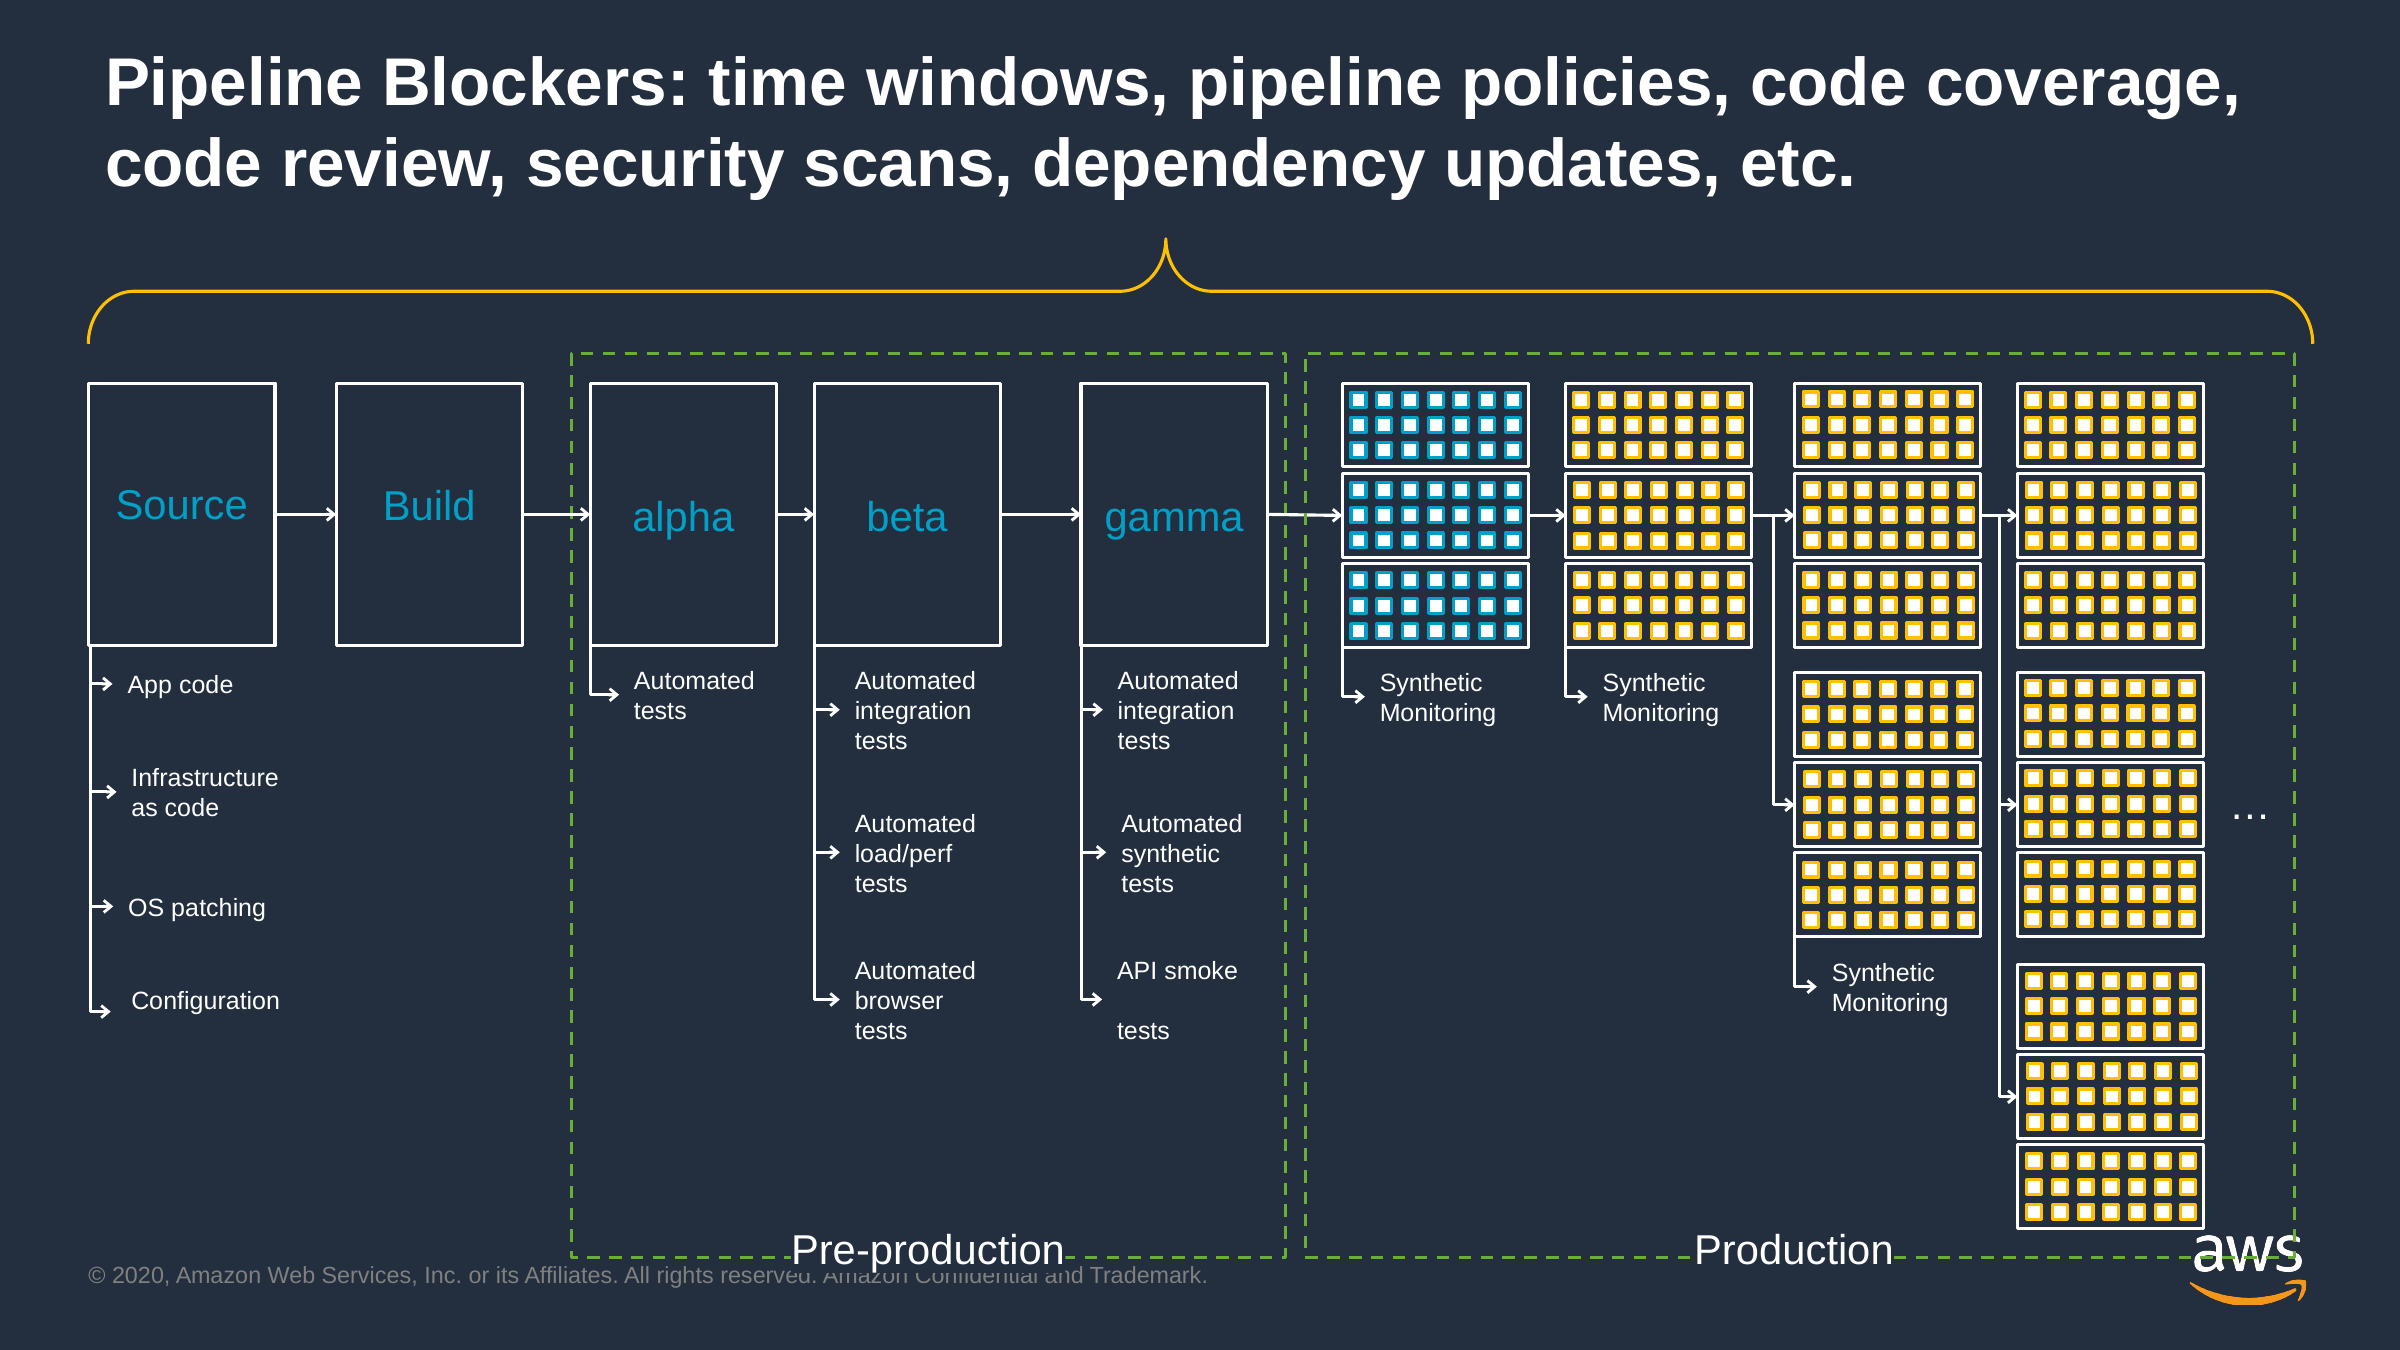

# Pipeline Blockers: time windows, pipeline policies, code coverage, code review, security scans, dependency updates, etc.

Source
Build

alpha
beta
gamma

Automated
integration
tests
Automated
integration
tests
Automated
tests
Synthetic
Monitoring
Synthetic
Monitoring
App code

Infrastructure
as code

…
Automated
load/perf
tests
Automated
synthetic
tests

OS patching
Automated
browser
tests
API smoke
tests
Synthetic
Monitoring

Configuration

Pre-production
Production